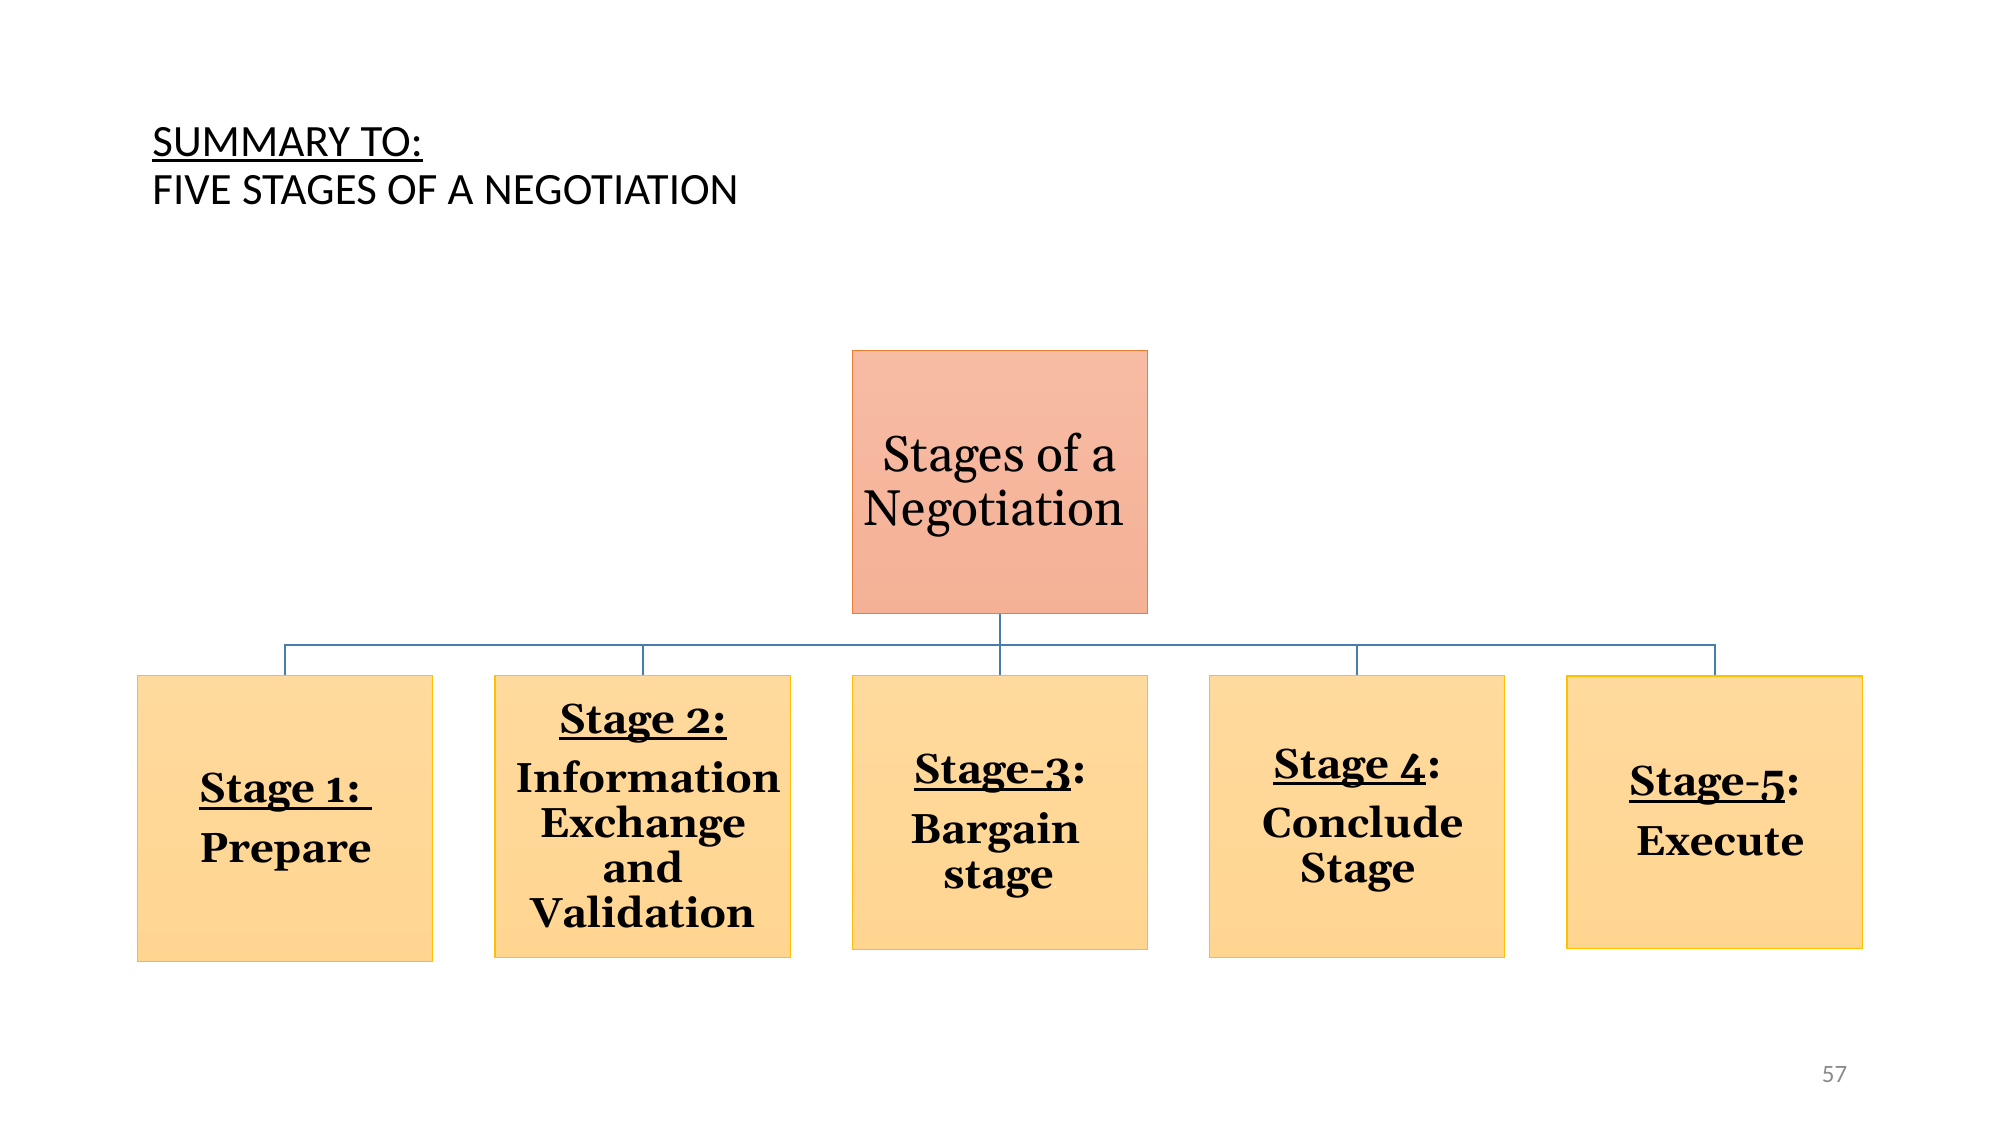

# SUMMARY TO: FIVE STAGES OF A NEGOTIATION
Stages of a Negotiation
Stage 1:
Prepare
Stage 2:
 Information Exchange and Validation

Stage-3:
Bargain  stage.
Stage 4:
 Conclude Stage
Stage-5:
 Execute
57